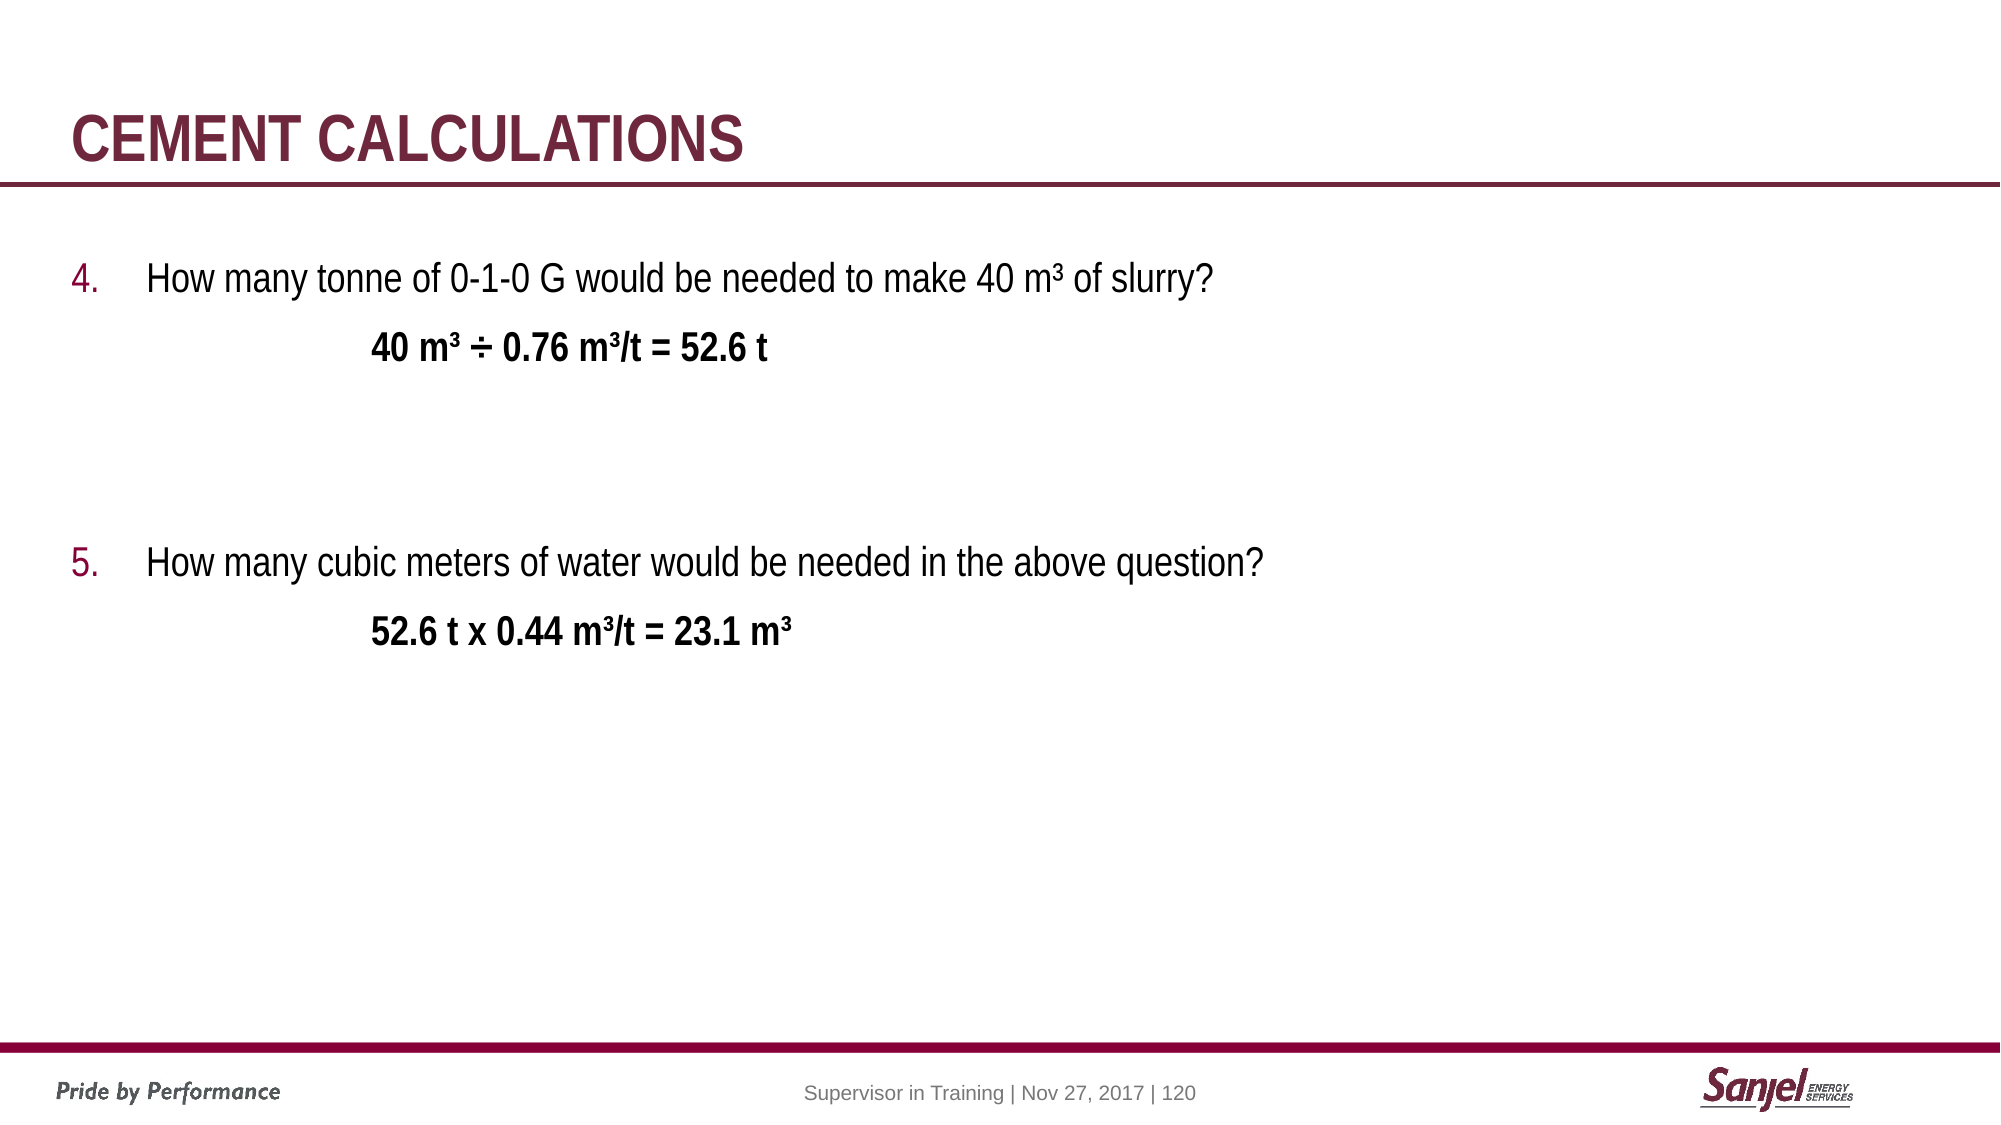

# Cement calculations
How many tonne of 0-1-0 G would be needed to make 40 m³ of slurry?
		40 m³ ÷ 0.76 m³/t = 52.6 t
How many cubic meters of water would be needed in the above question?
	 	52.6 t x 0.44 m³/t = 23.1 m³